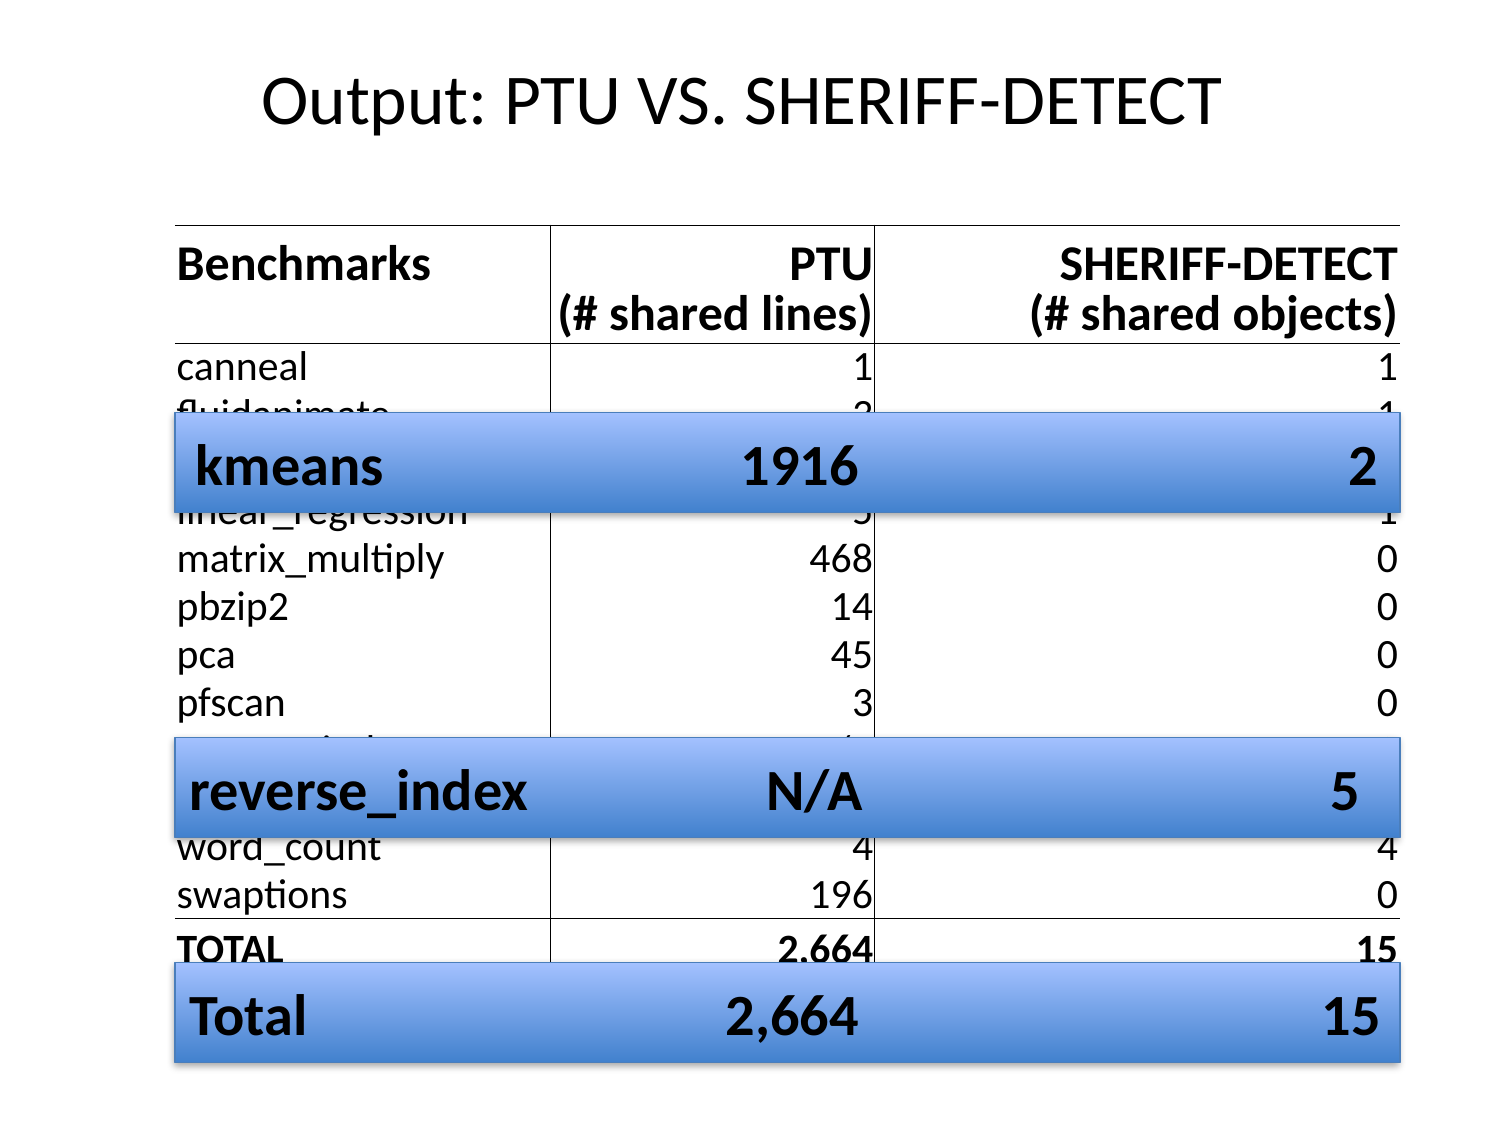

# Output: PTU vs. Sheriff-Detect
| Benchmarks | PTU (# shared lines) | SHERIFF-DETECT (# shared objects) |
| --- | --- | --- |
| canneal | 1 | 1 |
| fluidanimate | 3 | 1 |
| kmeans | 1916 | 2 |
| linear\_regression | 5 | 1 |
| matrix\_multiply | 468 | 0 |
| pbzip2 | 14 | 0 |
| pca | 45 | 0 |
| pfscan | 3 | 0 |
| reverse\_index | N/A | 0 |
| streamcluster | 9 | 1 |
| word\_count | 4 | 4 |
| swaptions | 196 | 0 |
| TOTAL | 2,664 | 15 |
kmeans                           1916                                     2
reverse_index                  N/A                                    5
Total                                 2,664                                   15